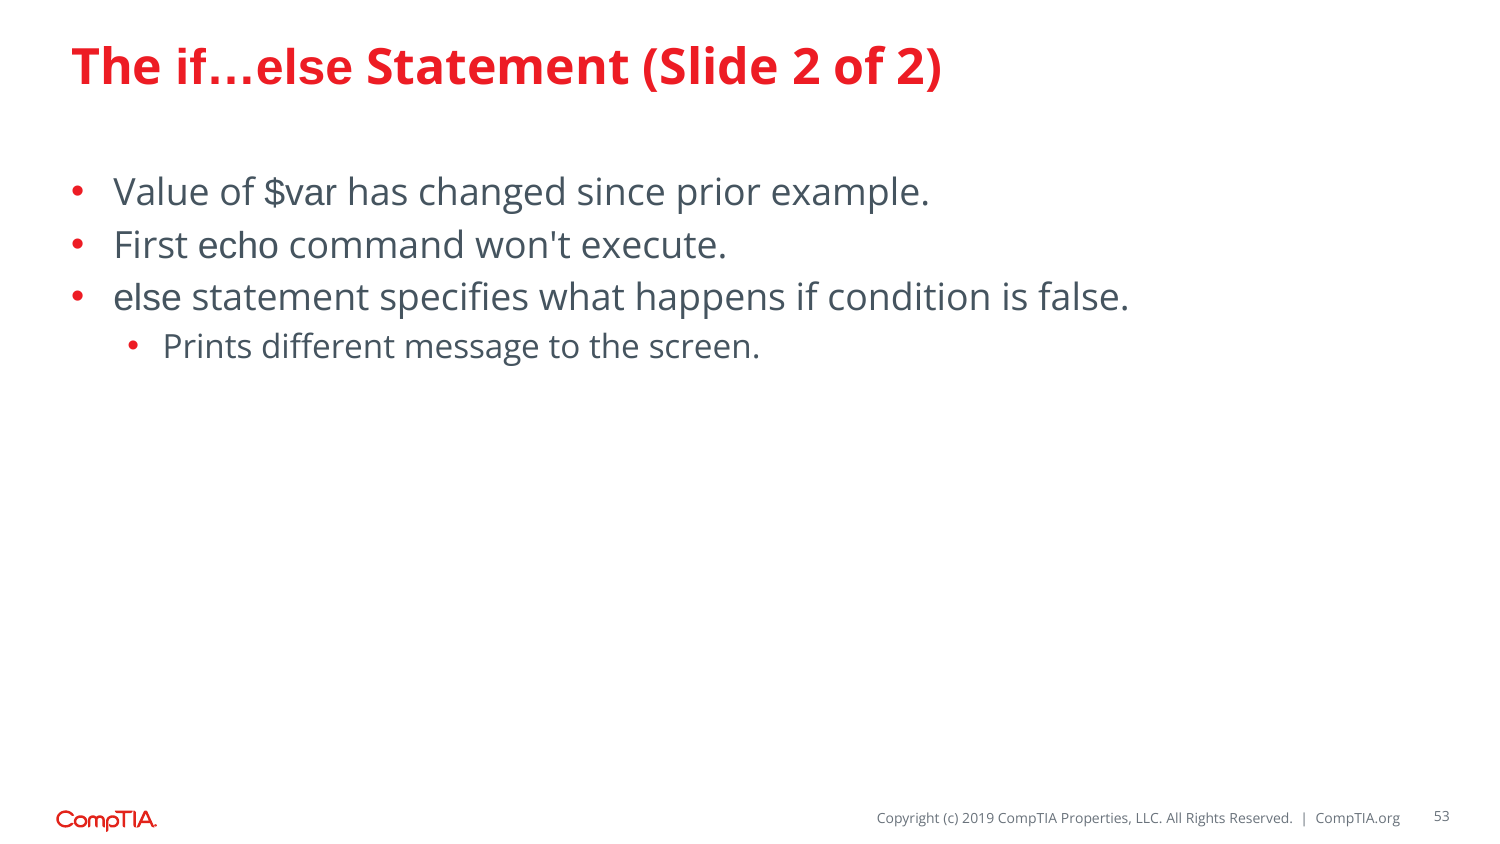

# The if…else Statement (Slide 2 of 2)
Value of $var has changed since prior example.
First echo command won't execute.
else statement specifies what happens if condition is false.
Prints different message to the screen.
53